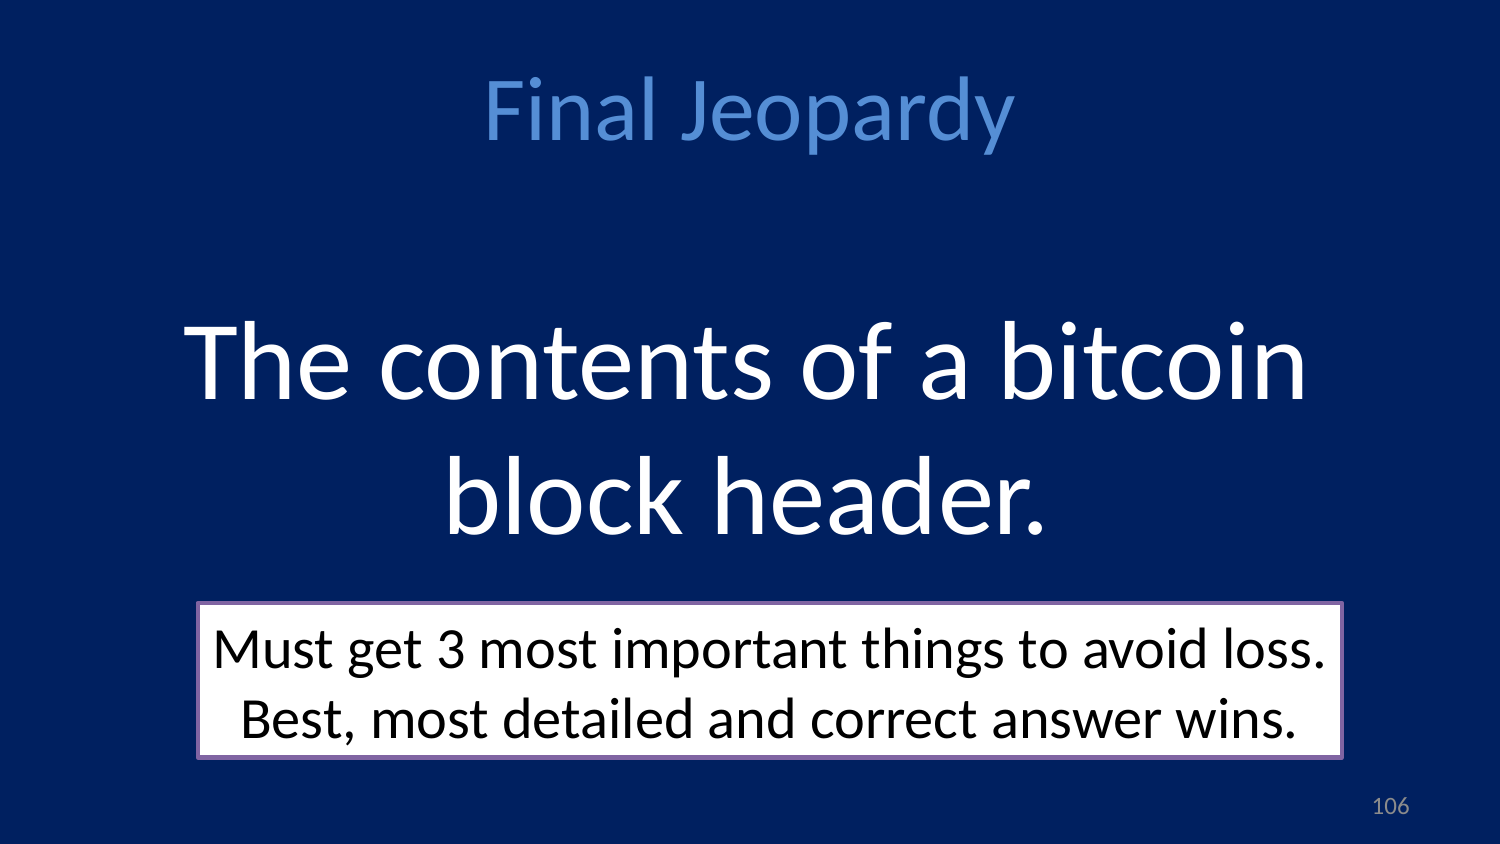

# Final Jeopardy
The contents of a bitcoin block header.
Must get 3 most important things to avoid loss.
Best, most detailed and correct answer wins.
106